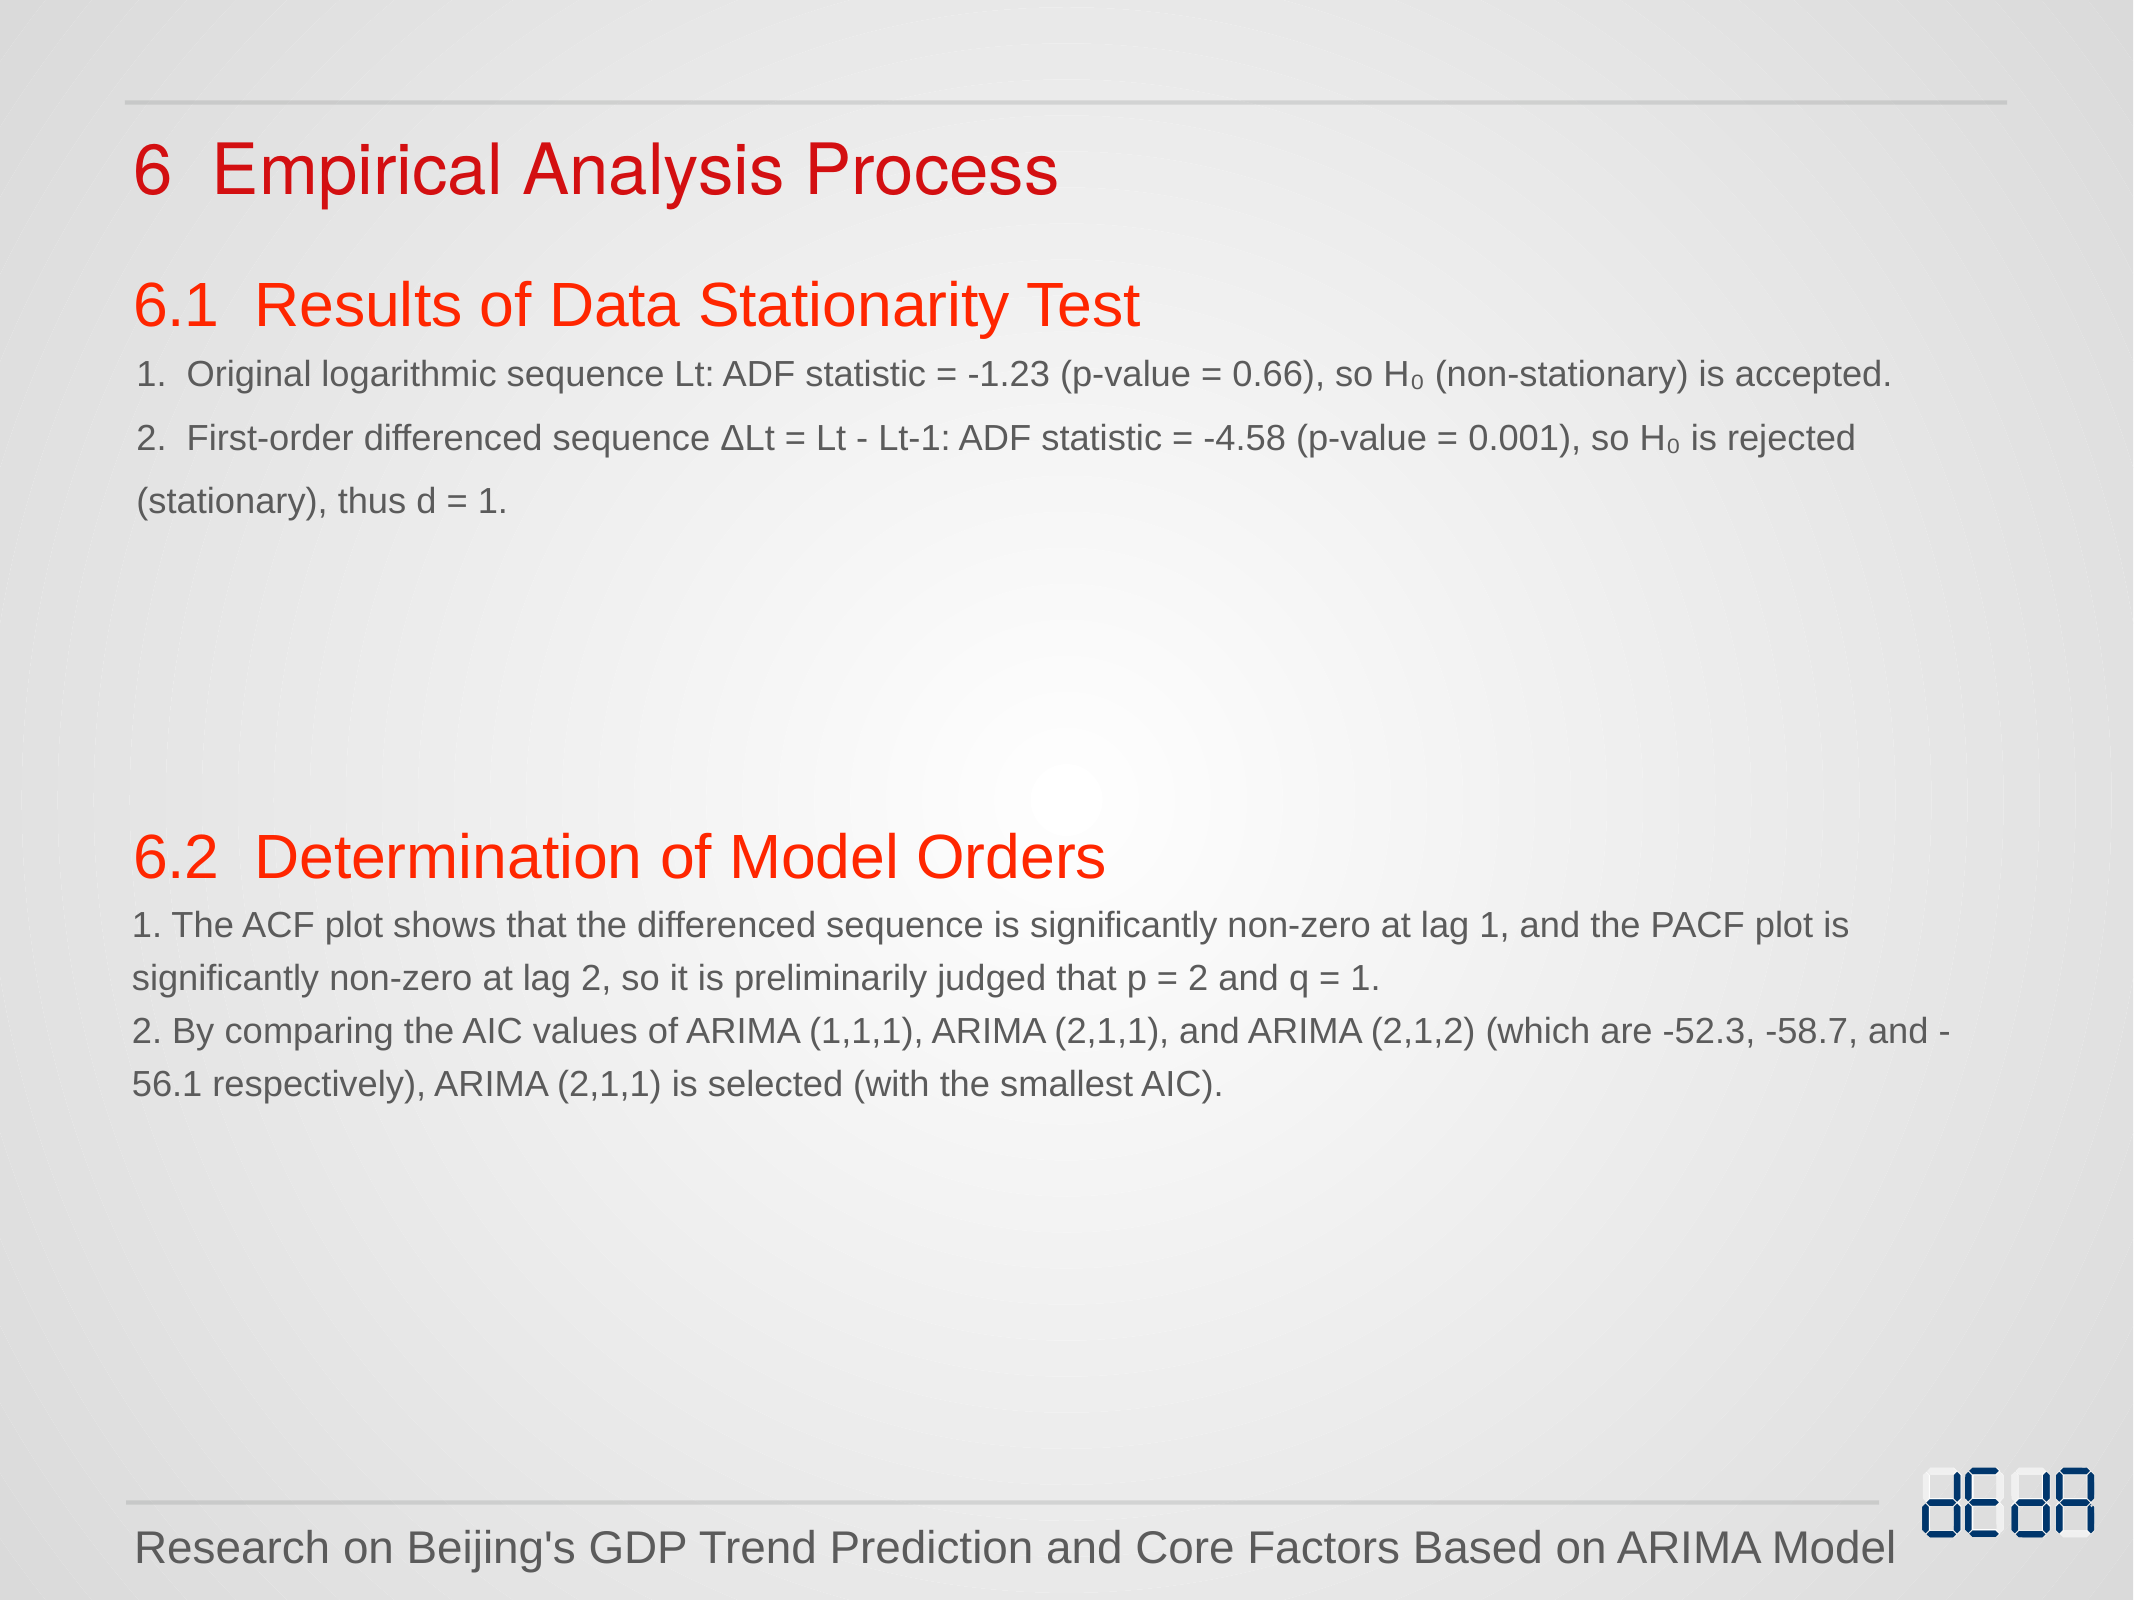

6  Empirical Analysis Process
6.1  Results of Data Stationarity Test
1.  Original logarithmic sequence Lt: ADF statistic = -1.23 (p-value = 0.66), so H₀ (non-stationary) is accepted.
2.  First-order differenced sequence ΔLt = Lt - Lt-1: ADF statistic = -4.58 (p-value = 0.001), so H₀ is rejected (stationary), thus d = 1.
6.2  Determination of Model Orders
1. The ACF plot shows that the differenced sequence is significantly non-zero at lag 1, and the PACF plot is significantly non-zero at lag 2, so it is preliminarily judged that p = 2 and q = 1.
2. By comparing the AIC values of ARIMA (1,1,1), ARIMA (2,1,1), and ARIMA (2,1,2) (which are -52.3, -58.7, and -56.1 respectively), ARIMA (2,1,1) is selected (with the smallest AIC).